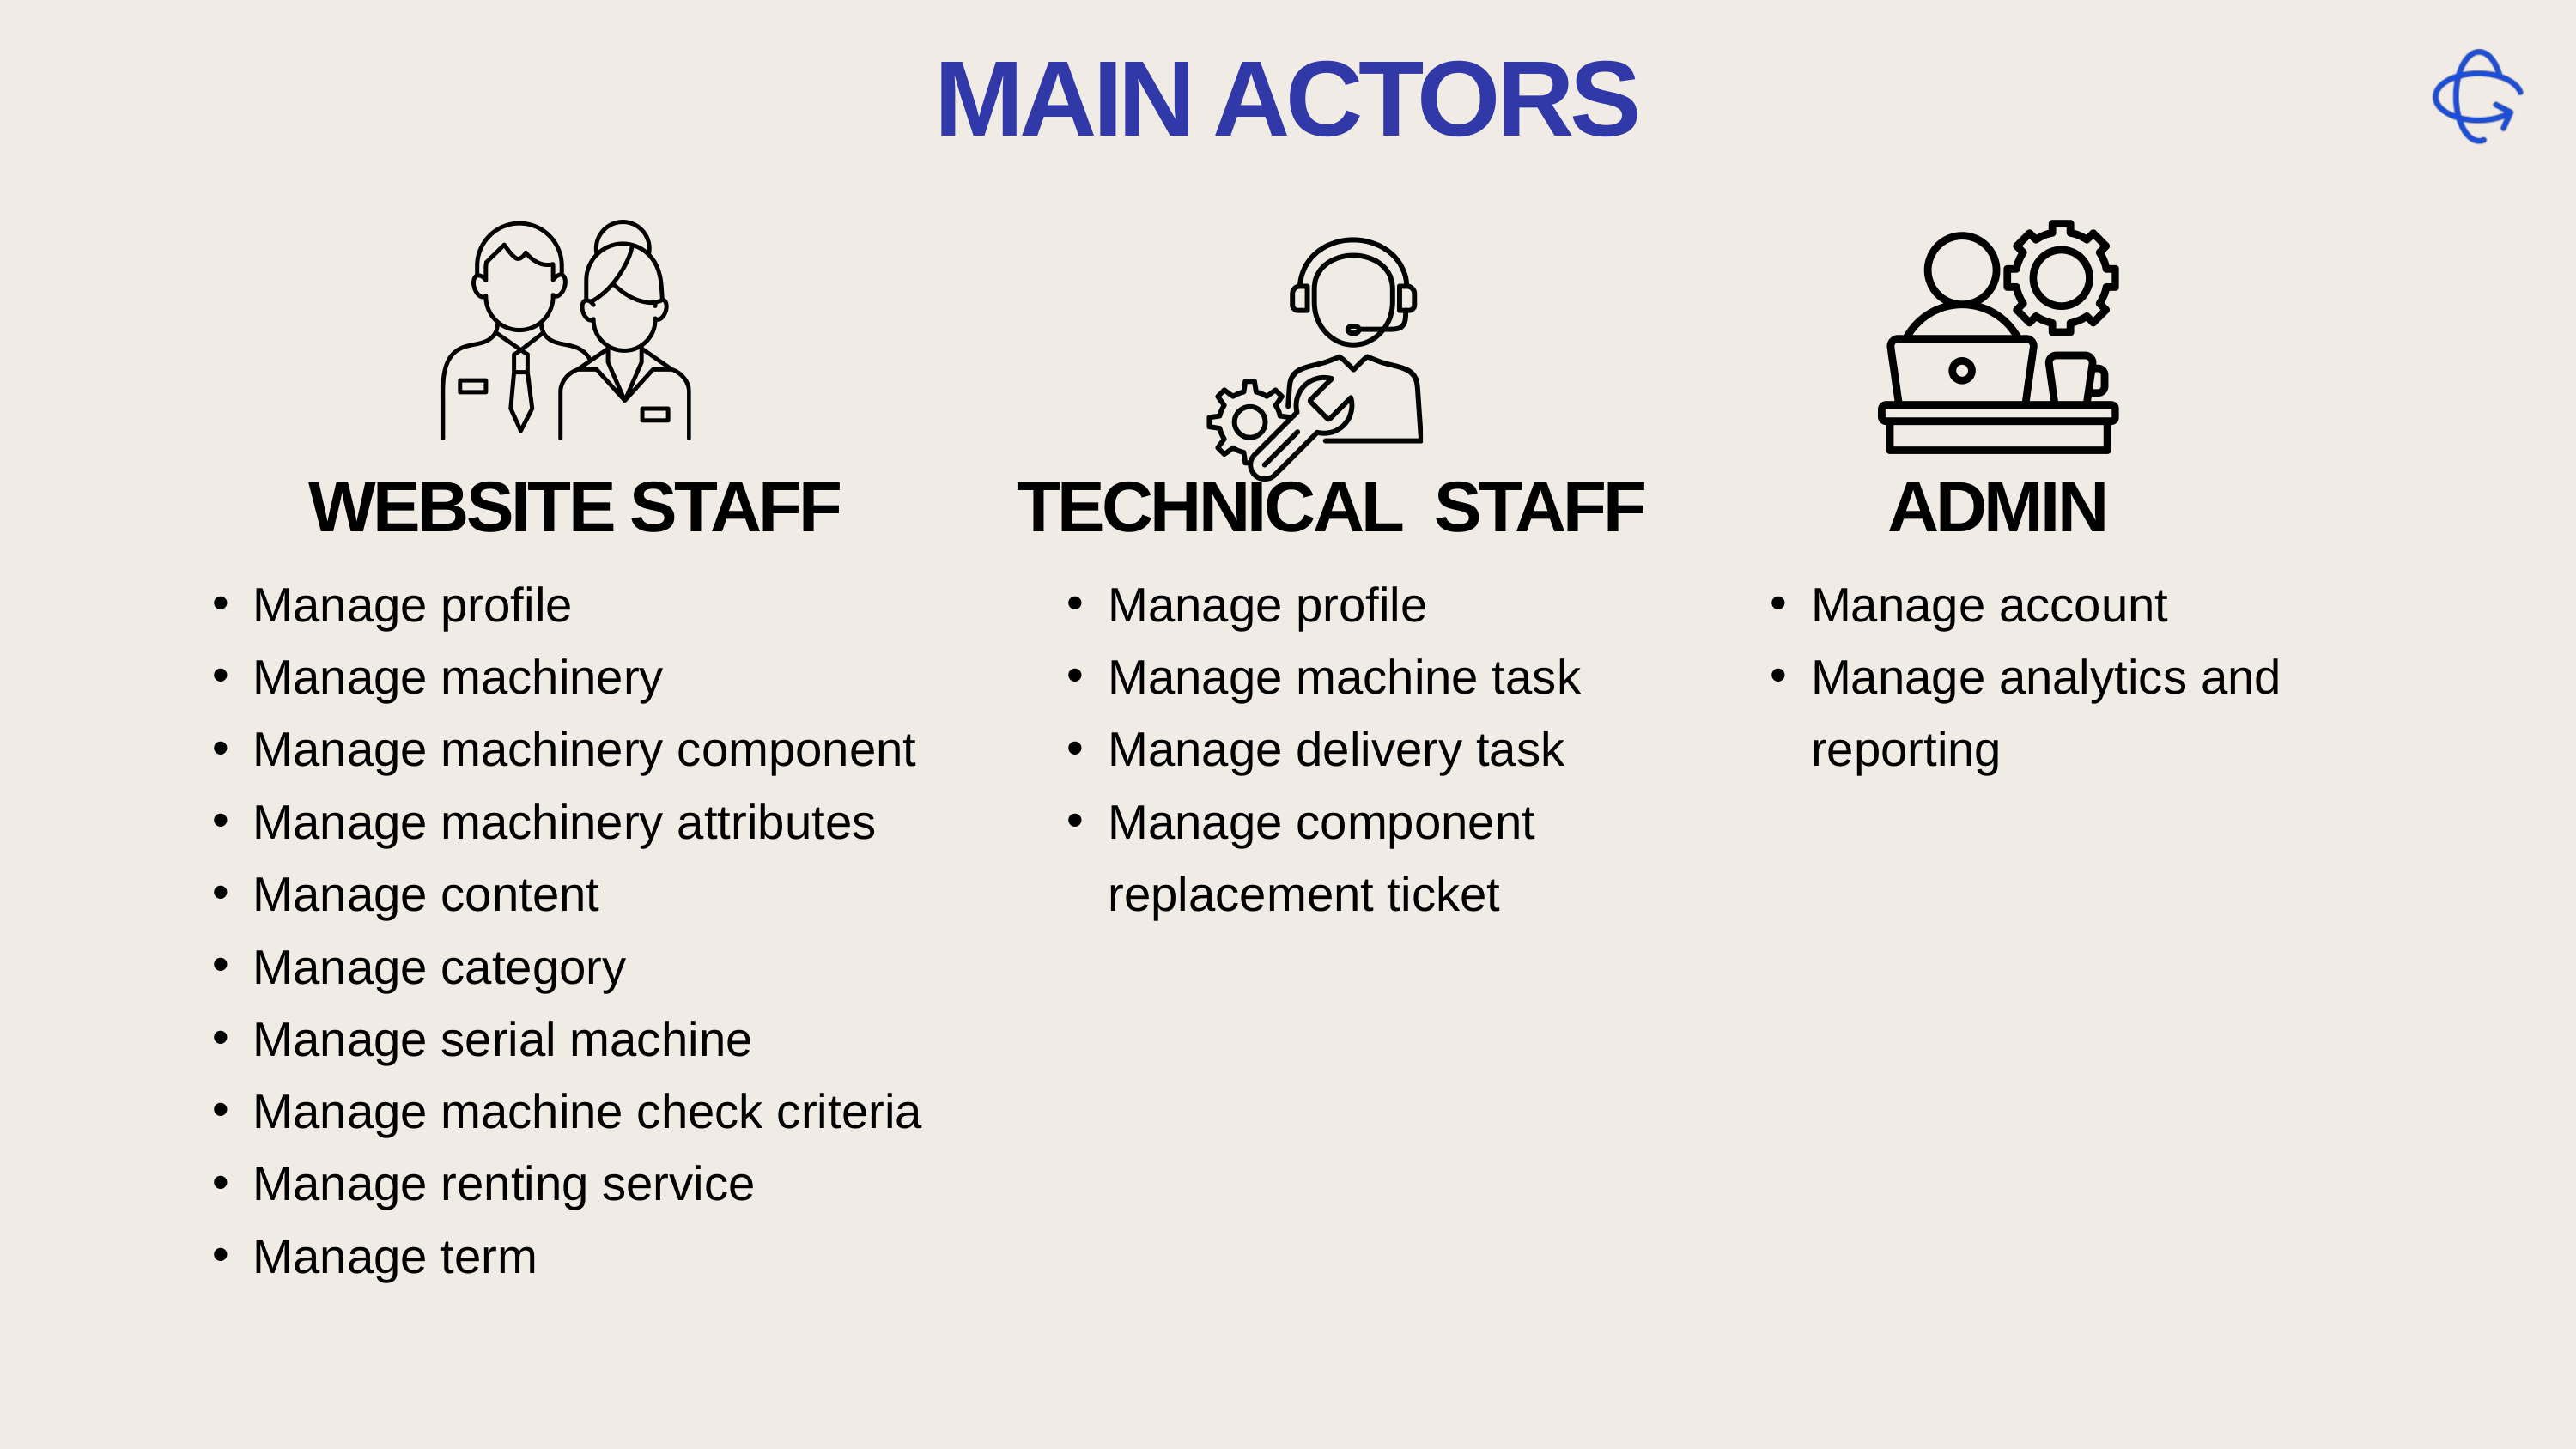

MAIN ACTORS

 WEBSITE STAFF
 TECHNICAL  STAFF
ADMIN
Manage profile
Manage machinery
Manage machinery component
Manage machinery attributes
Manage content
Manage category
Manage serial machine
Manage machine check criteria
Manage renting service
Manage term
Manage profile
Manage machine task
Manage delivery task
Manage component replacement ticket
Manage account
Manage analytics and reporting